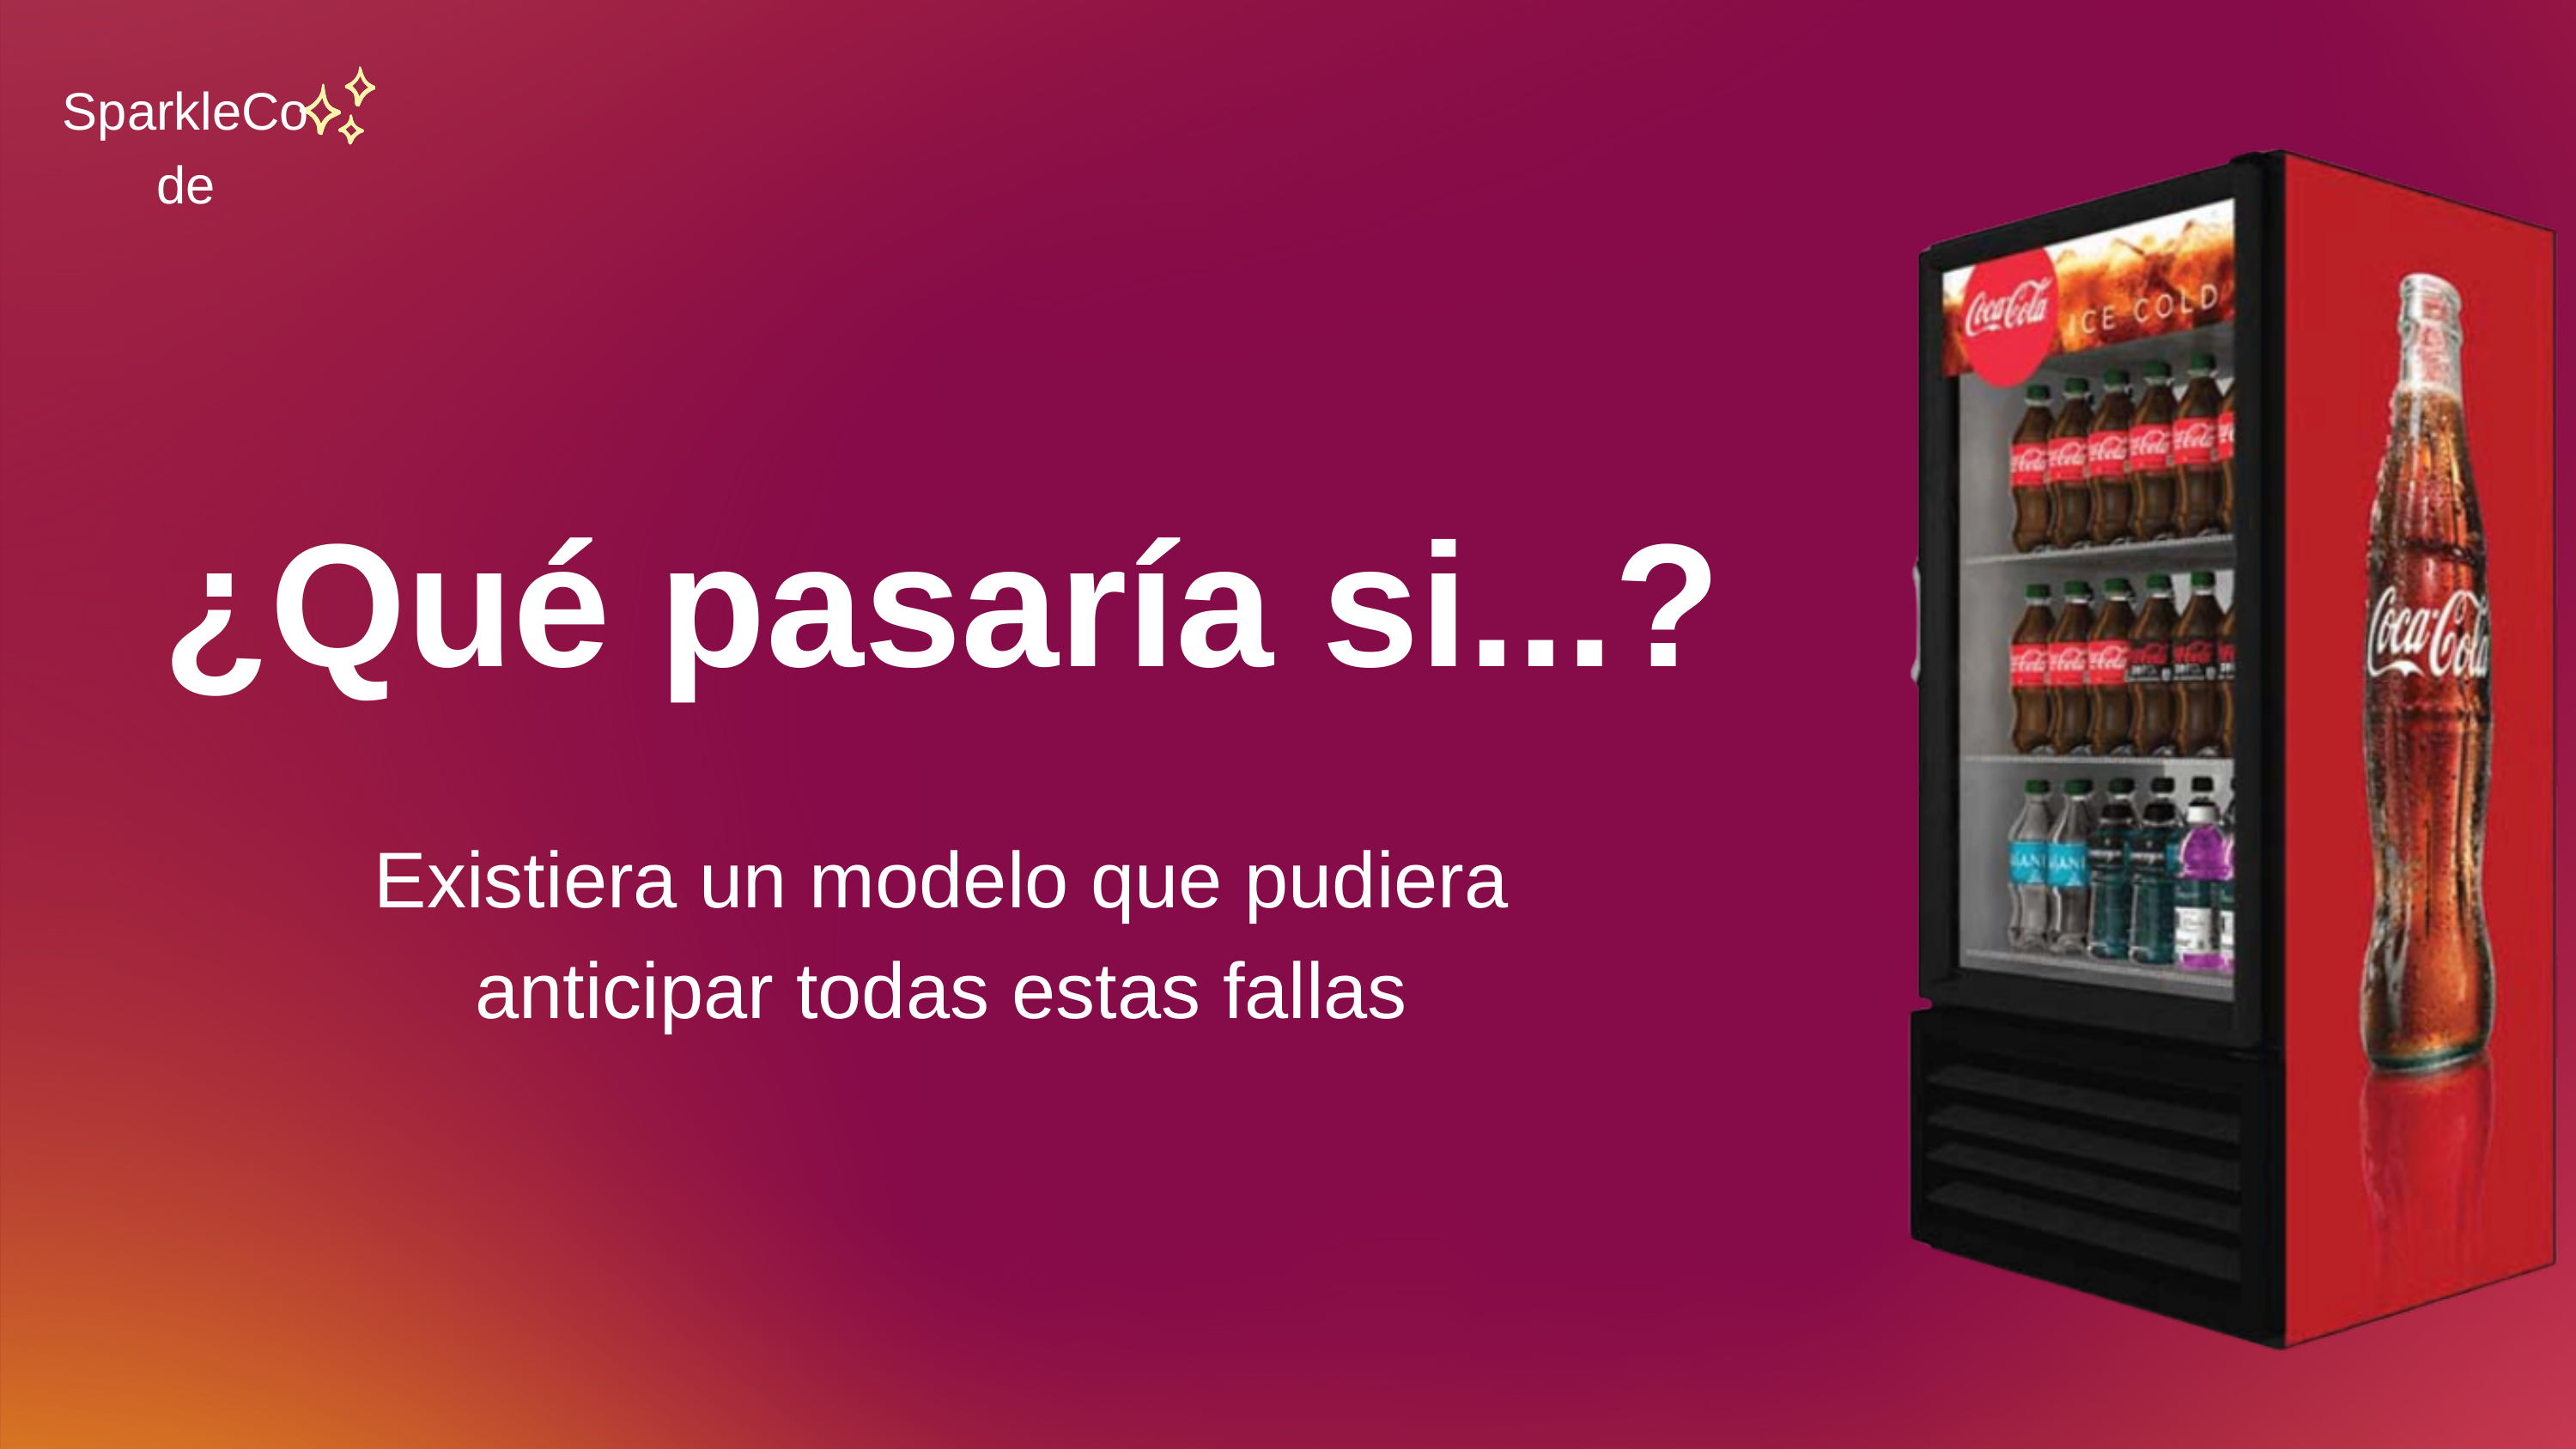

SparkleCode
¿Qué pasaría si...?
Existiera un modelo que pudiera anticipar todas estas fallas